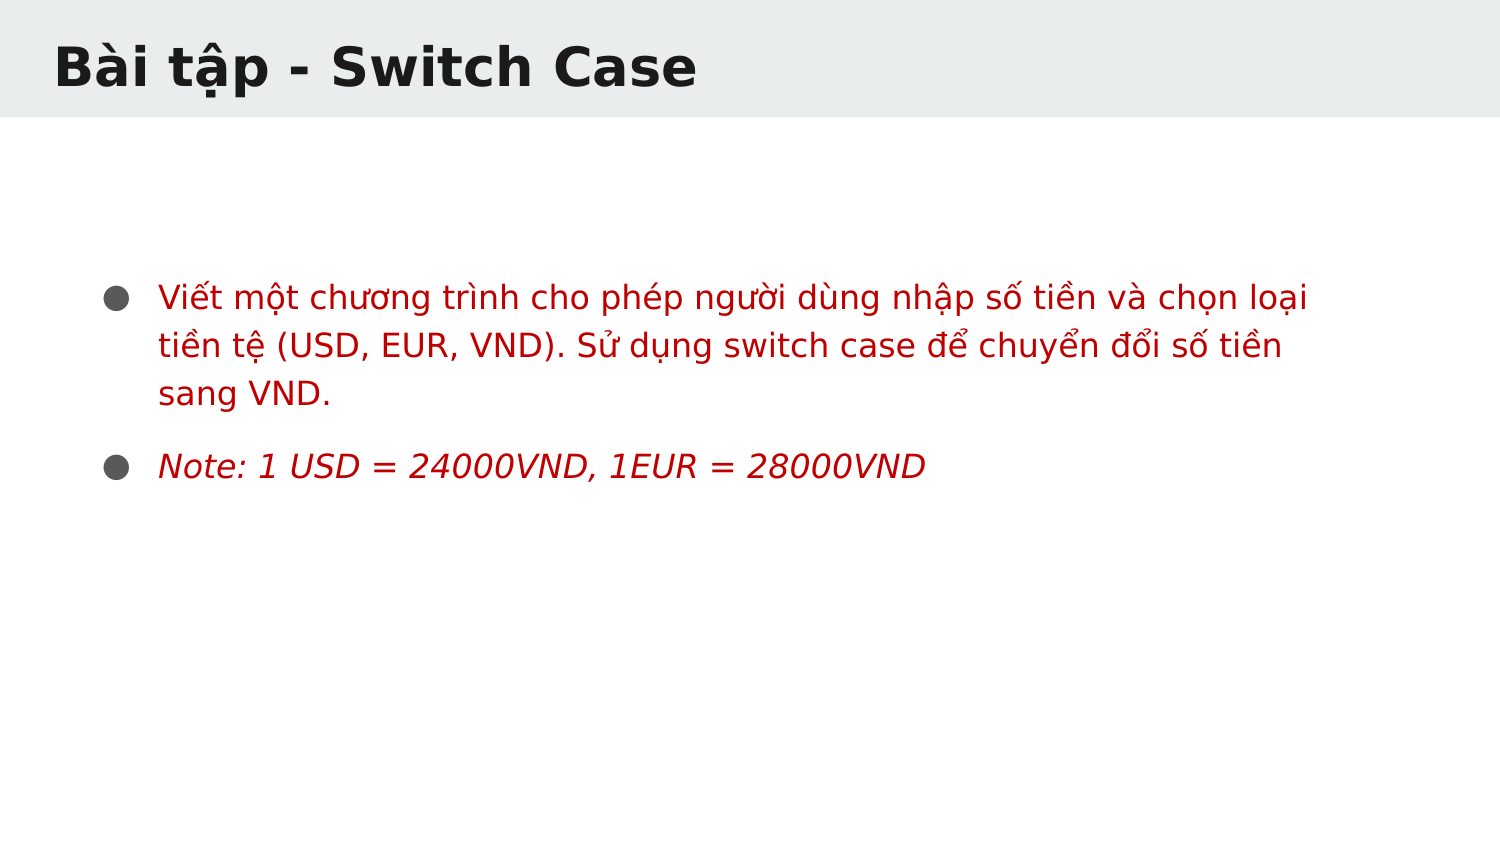

# Bài tập - Switch Case
Viết một chương trình cho phép người dùng nhập số tiền và chọn loại tiền tệ (USD, EUR, VND). Sử dụng switch case để chuyển đổi số tiền sang VND.
Note: 1 USD = 24000VND, 1EUR = 28000VND